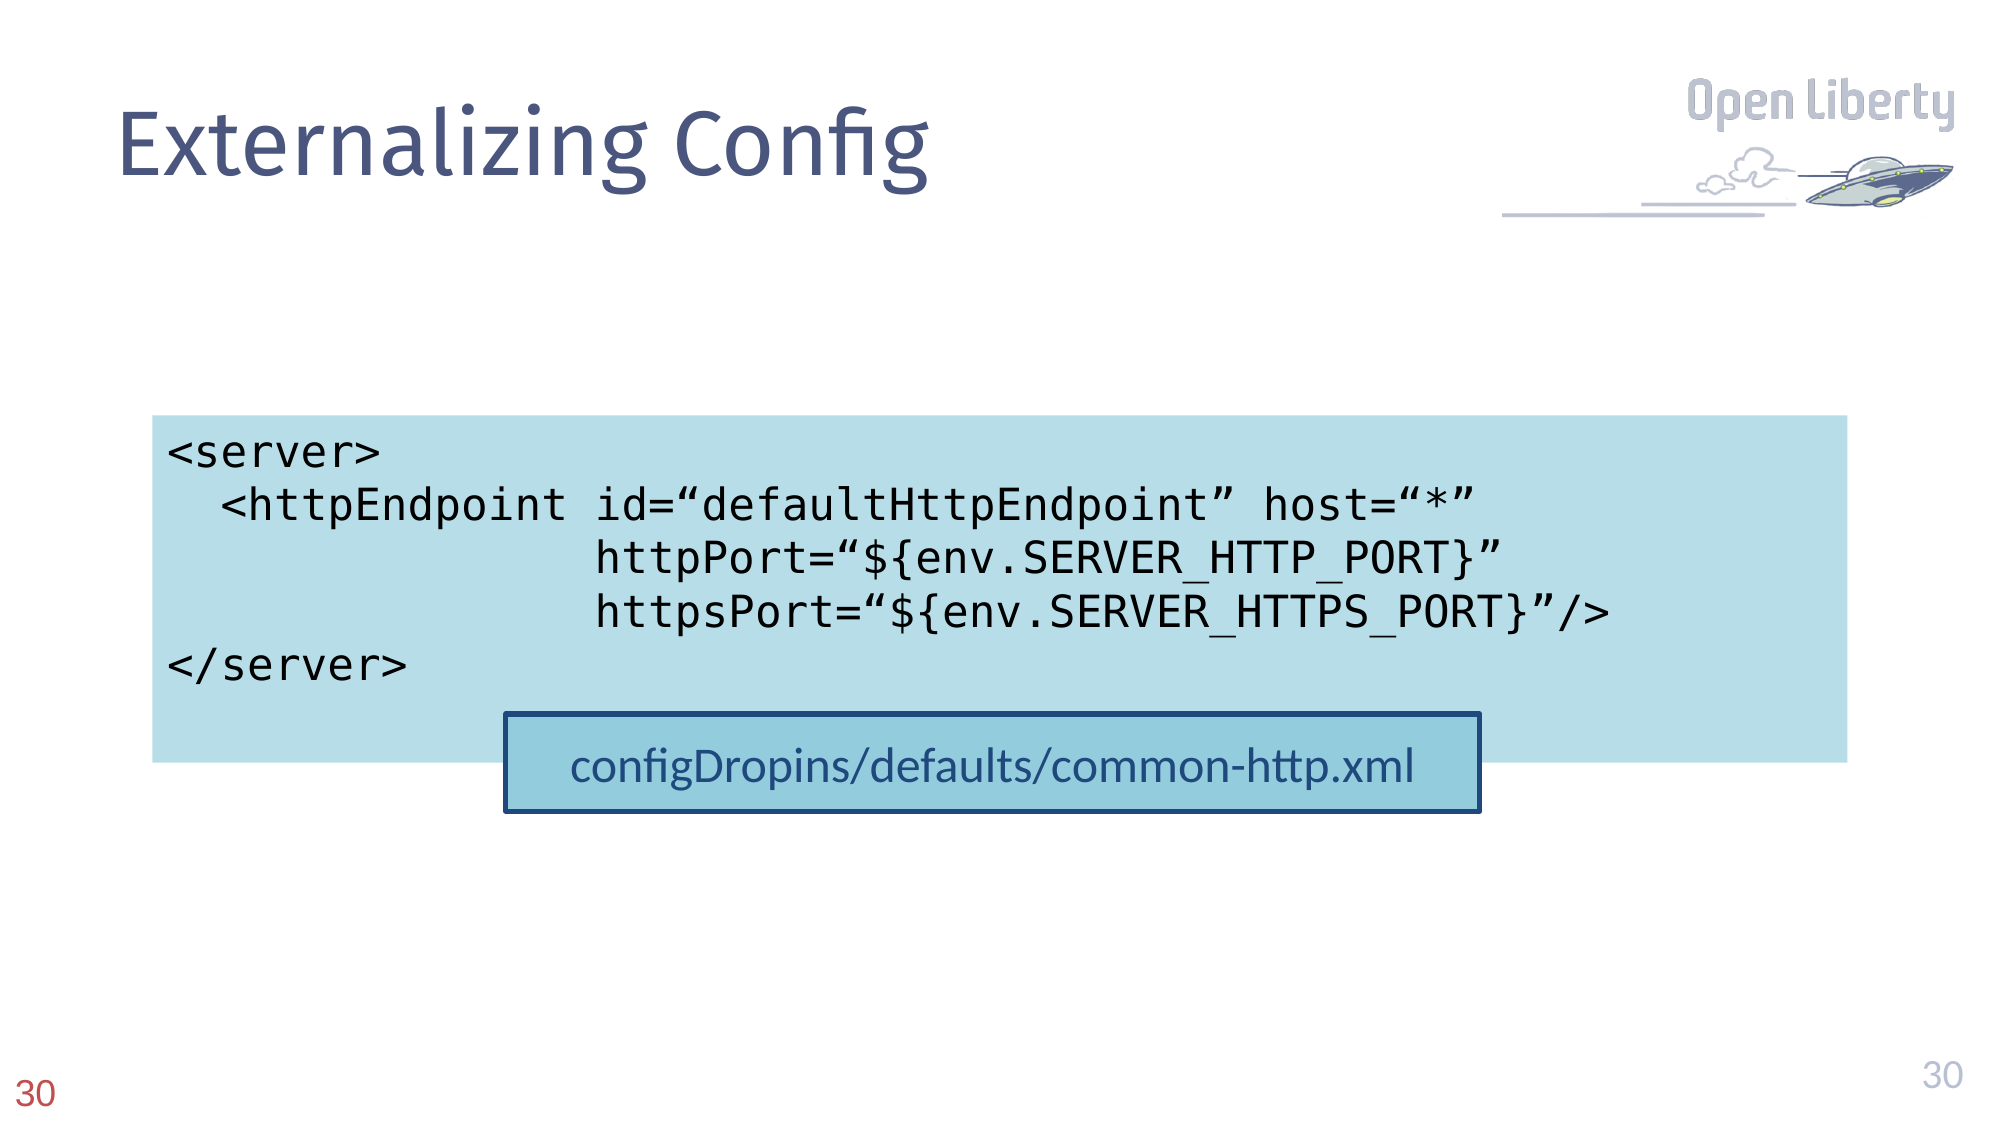

# Externalizing Config
<server>
  <httpEndpoint id=“defaultHttpEndpoint” host=“*”
                httpPort=“${env.SERVER_HTTP_PORT}”
                httpsPort=“${env.SERVER_HTTPS_PORT}”/>
</server>
configDropins/defaults/common-http.xml
30